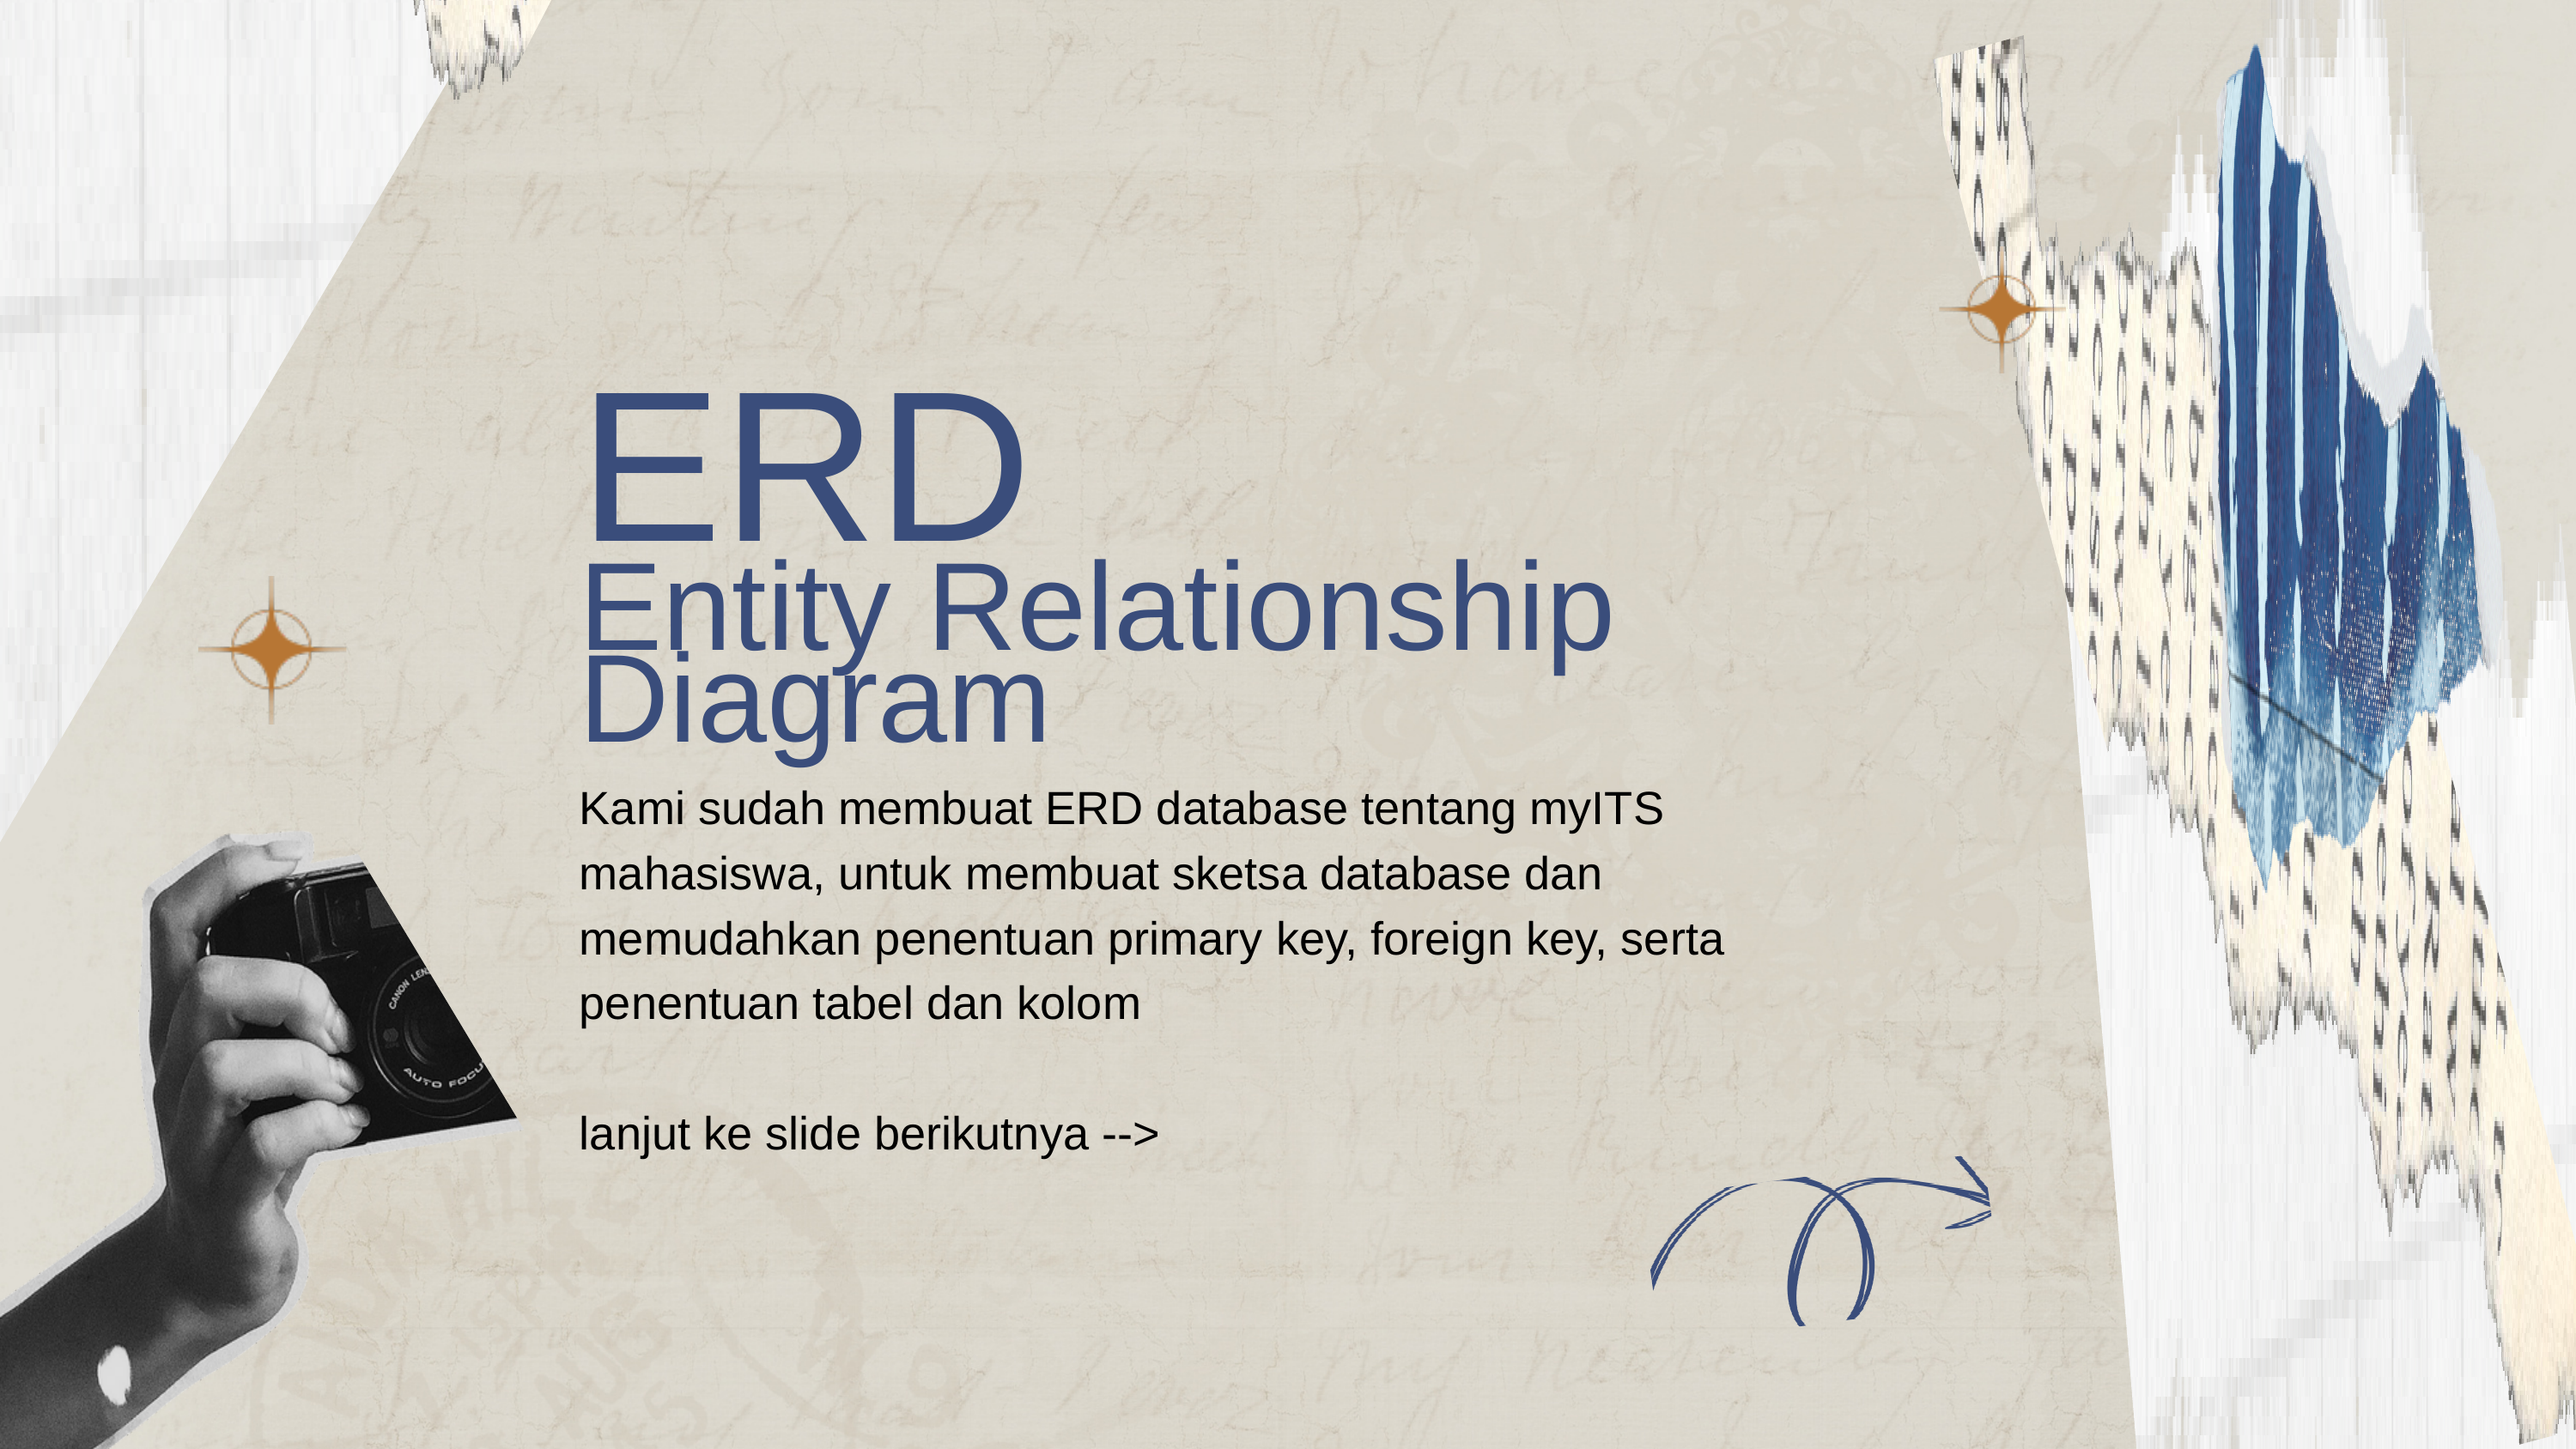

ERD
Entity Relationship Diagram

Kami sudah membuat ERD database tentang myITS mahasiswa, untuk membuat sketsa database dan memudahkan penentuan primary key, foreign key, serta penentuan tabel dan kolom

lanjut ke slide berikutnya -->